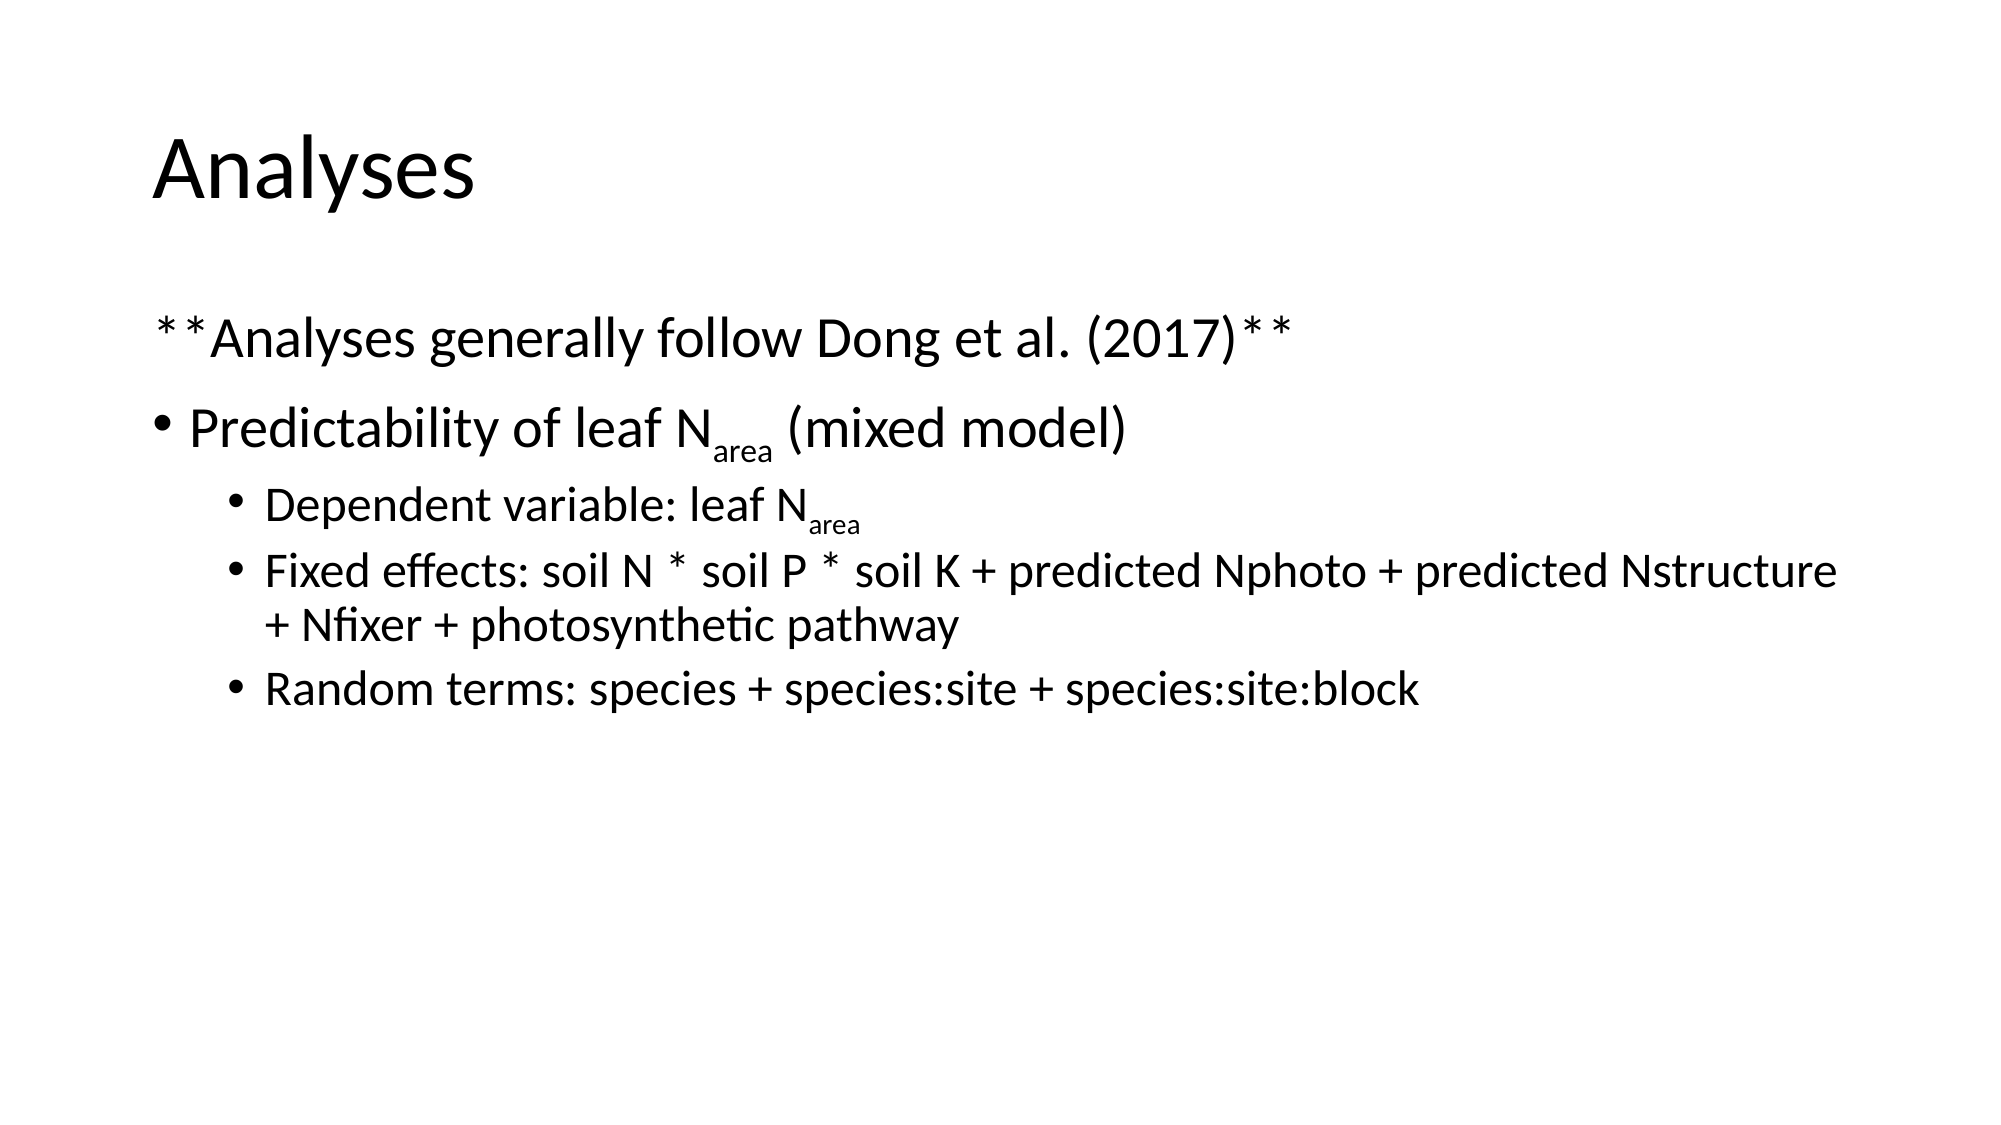

# Analyses
**Analyses generally follow Dong et al. (2017)**
Predictability of leaf Narea (mixed model)
Dependent variable: leaf Narea
Fixed effects: soil N * soil P * soil K + predicted Nphoto + predicted Nstructure + Nfixer + photosynthetic pathway
Random terms: species + species:site + species:site:block